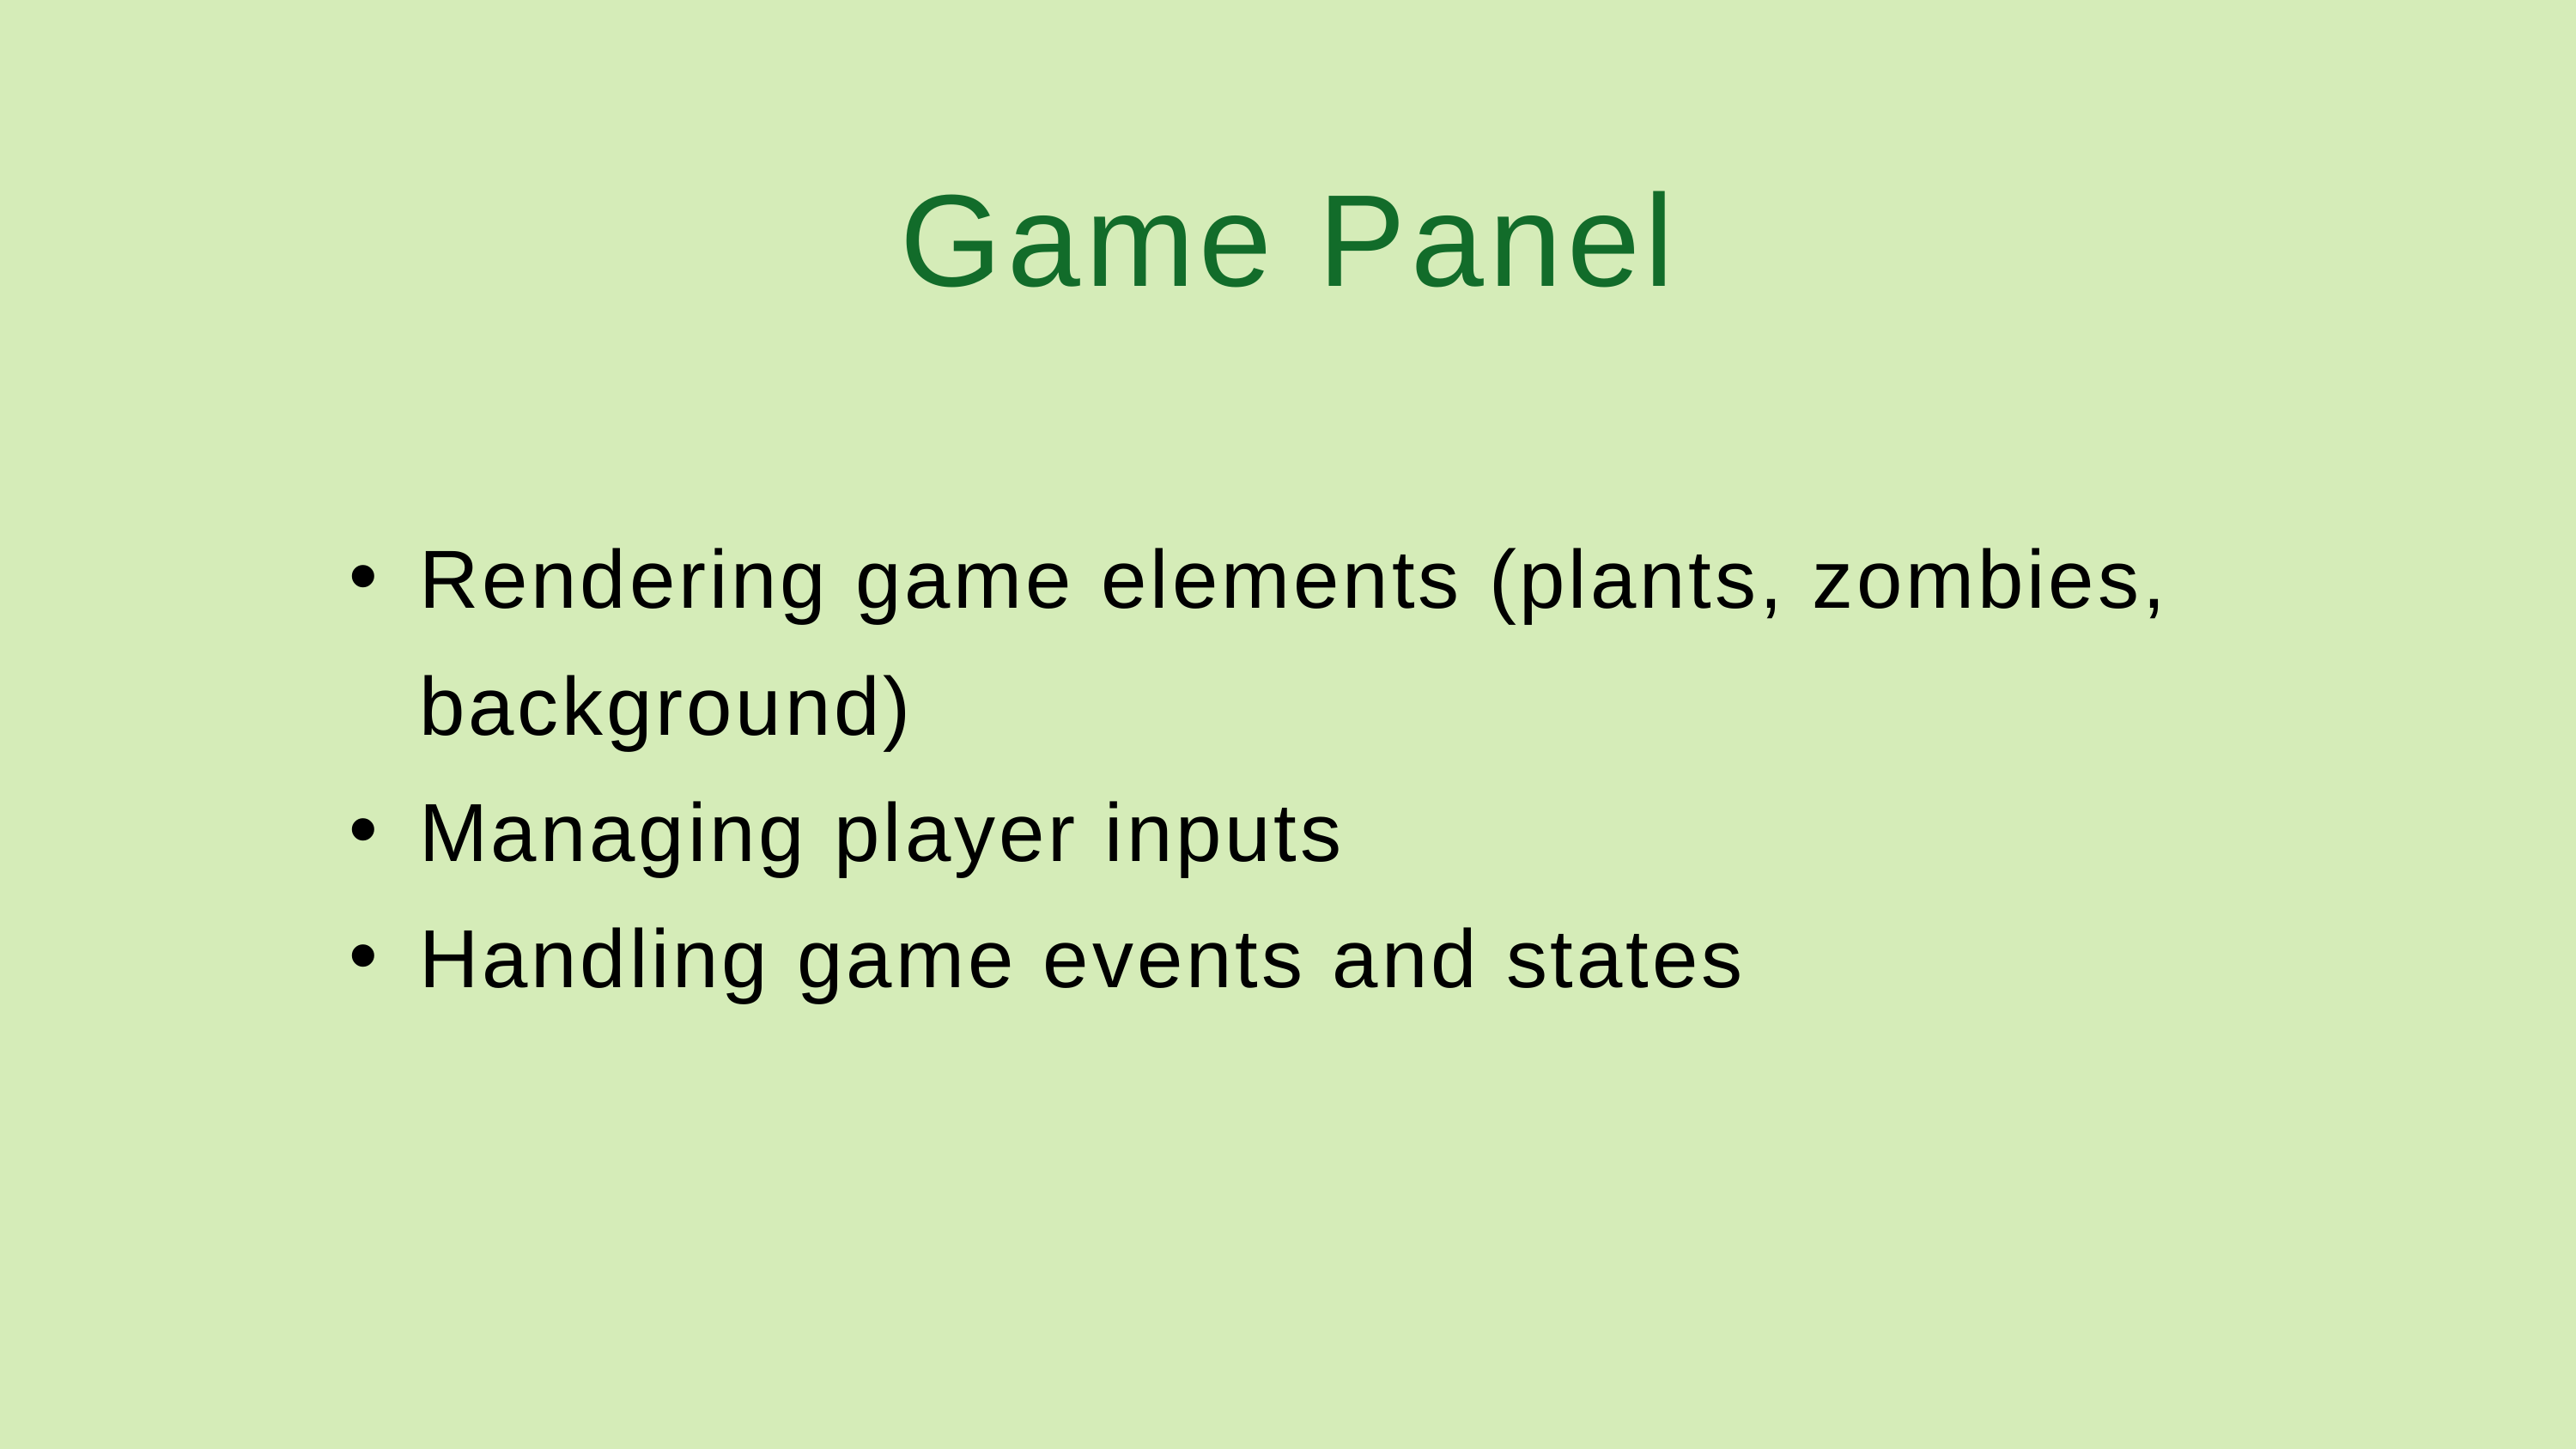

Game Panel
Rendering game elements (plants, zombies, background)
Managing player inputs
Handling game events and states